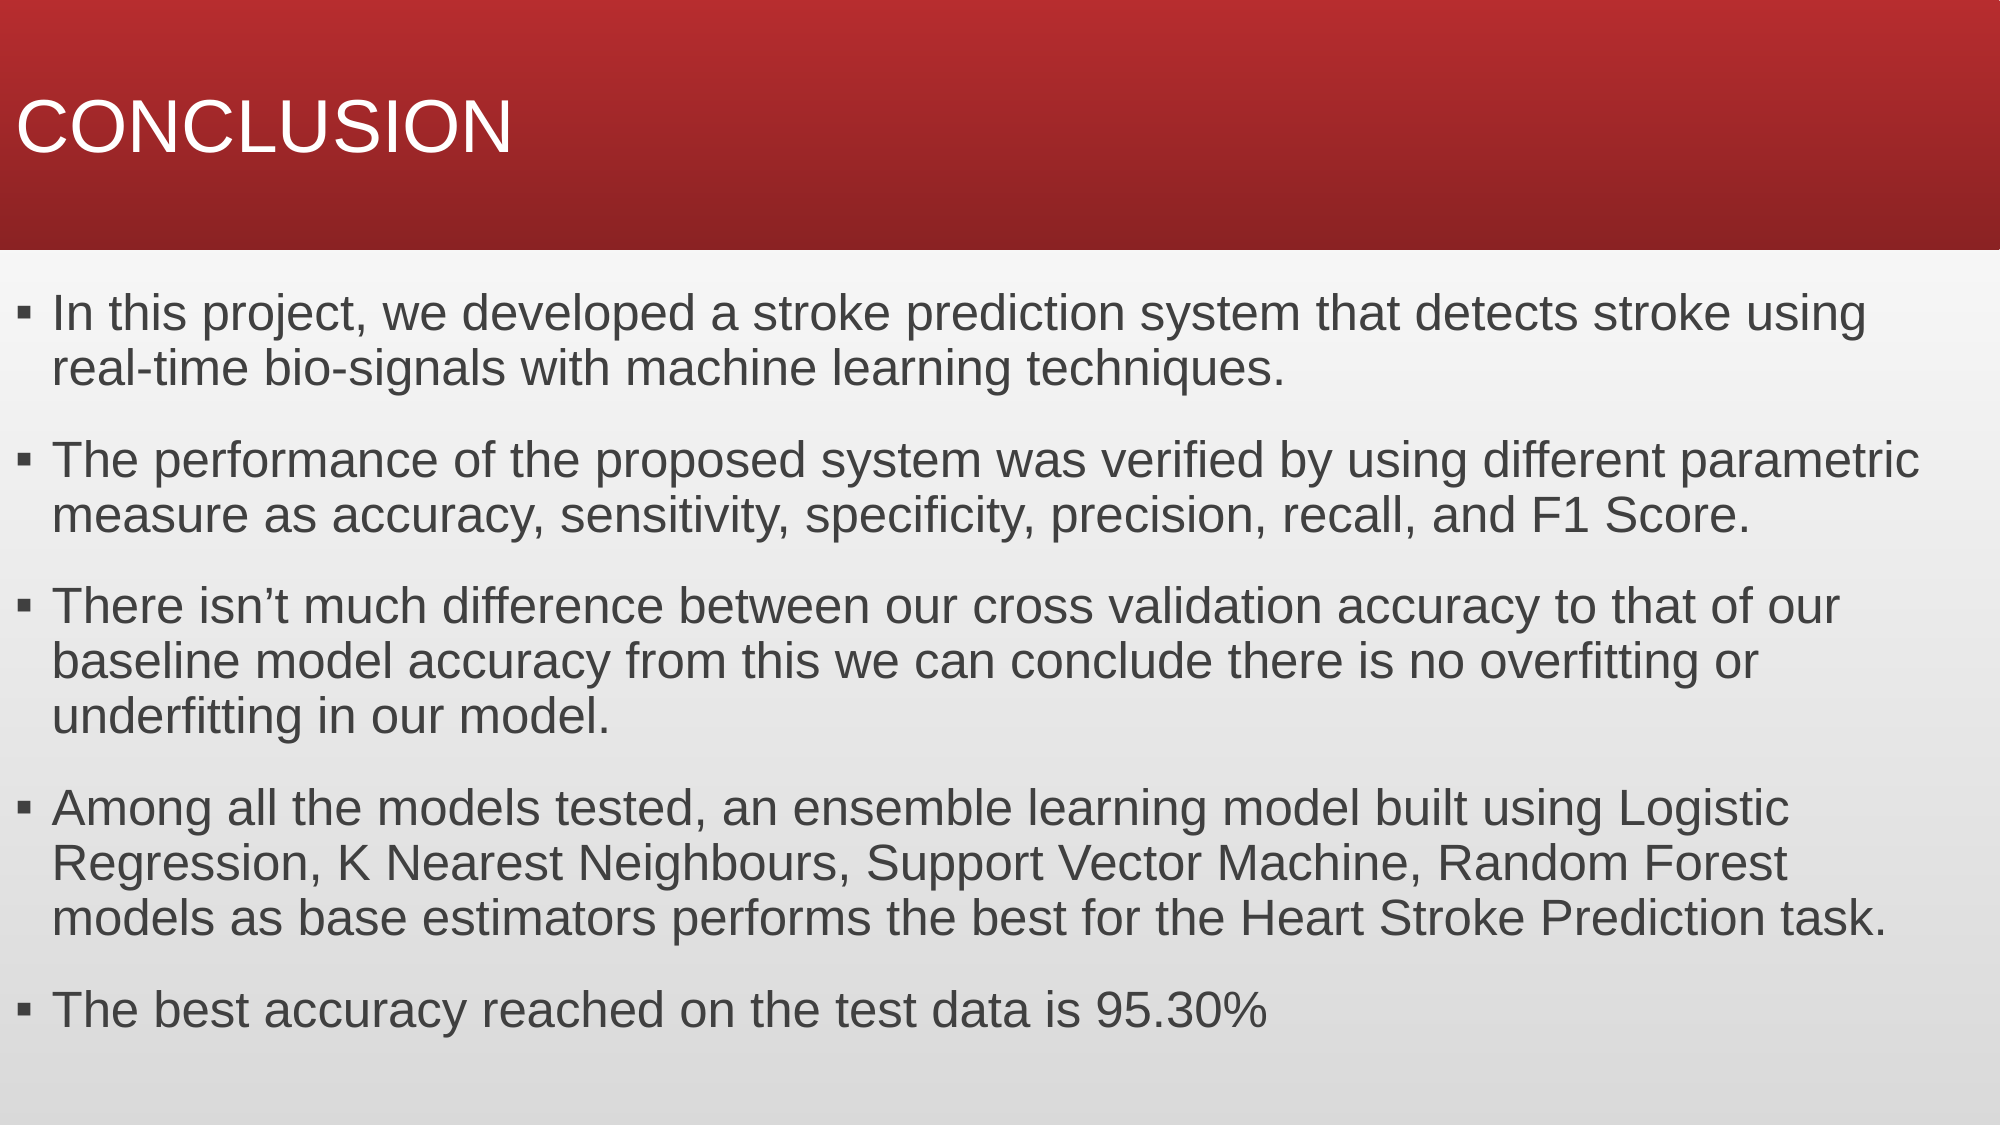

# CONCLUSION
In this project, we developed a stroke prediction system that detects stroke using real-time bio-signals with machine learning techniques.
The performance of the proposed system was verified by using different parametric measure as accuracy, sensitivity, specificity, precision, recall, and F1 Score.
There isn’t much difference between our cross validation accuracy to that of our baseline model accuracy from this we can conclude there is no overfitting or underfitting in our model.
Among all the models tested, an ensemble learning model built using Logistic Regression, K Nearest Neighbours, Support Vector Machine, Random Forest models as base estimators performs the best for the Heart Stroke Prediction task.
The best accuracy reached on the test data is 95.30%